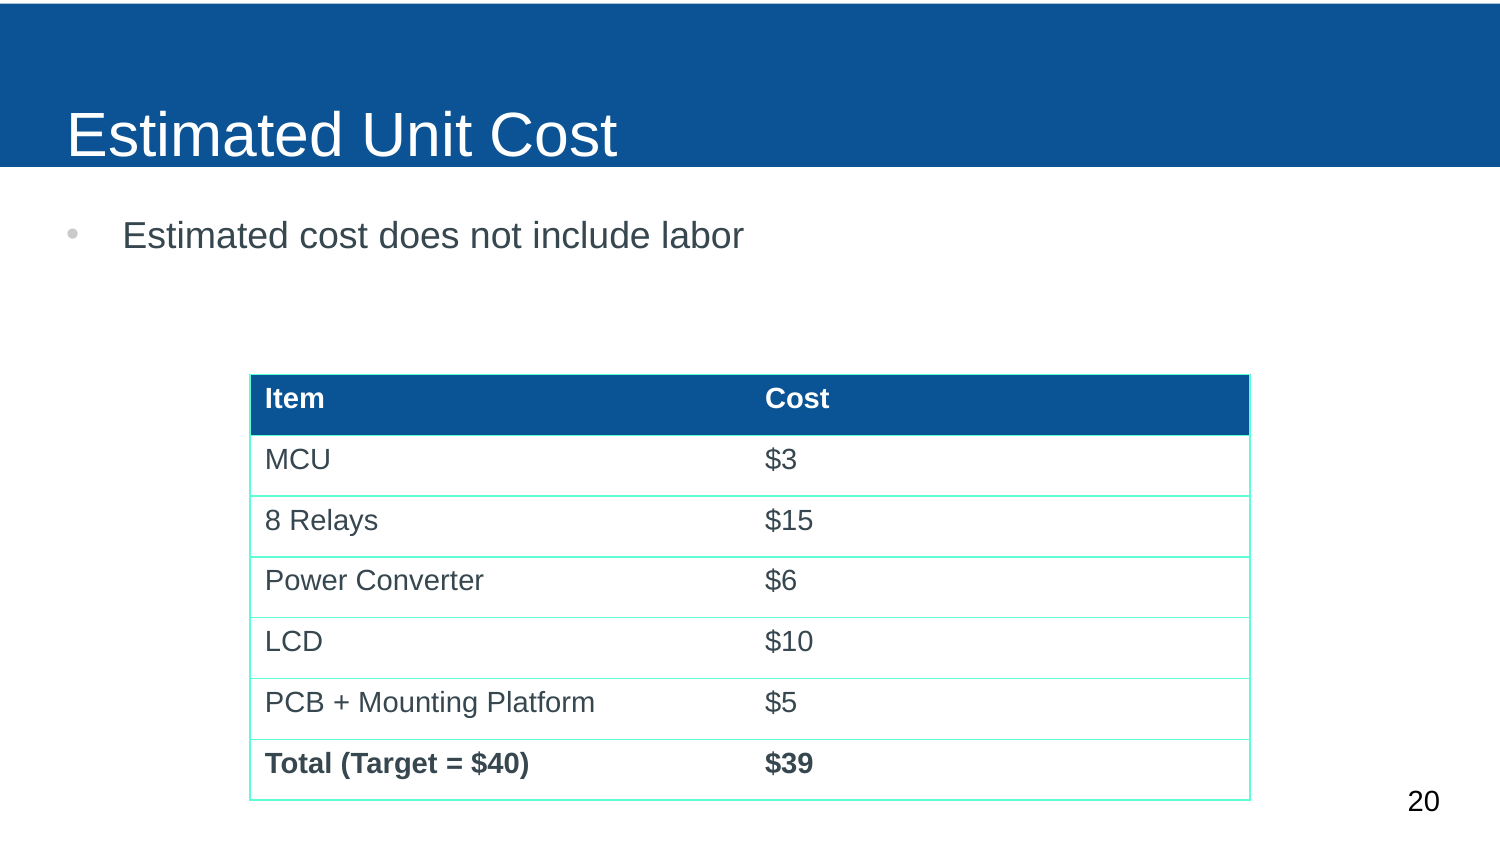

# Estimated Unit Cost
Estimated cost does not include labor
| Item | Cost |
| --- | --- |
| MCU | $3 |
| 8 Relays | $15 |
| Power Converter | $6 |
| LCD | $10 |
| PCB + Mounting Platform | $5 |
| Total (Target = $40) | $39 |

20